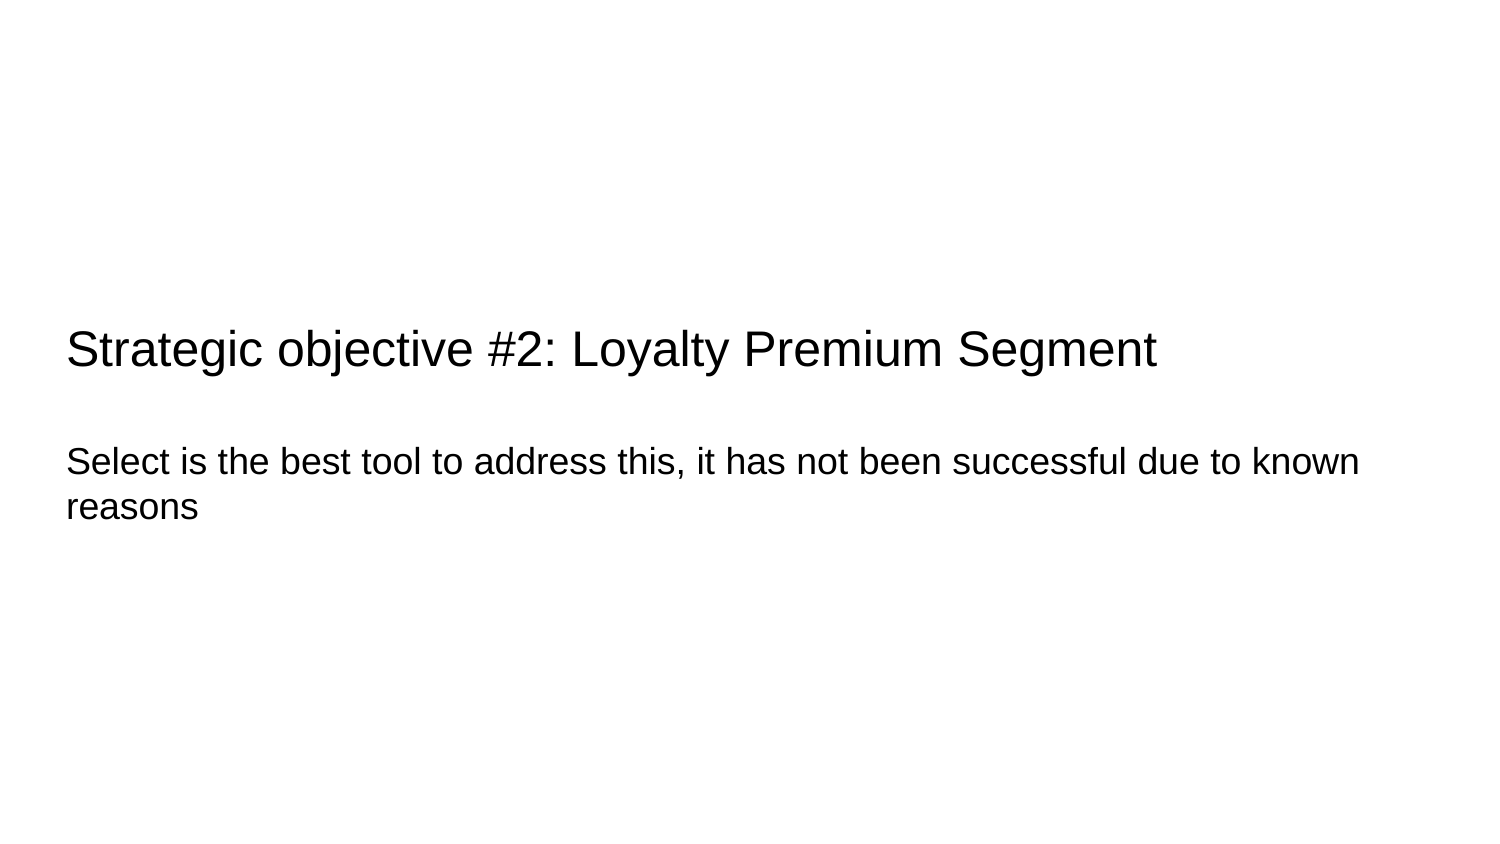

# Strategic objective #2: Loyalty Premium Segment

Select is the best tool to address this, it has not been successful due to known reasons